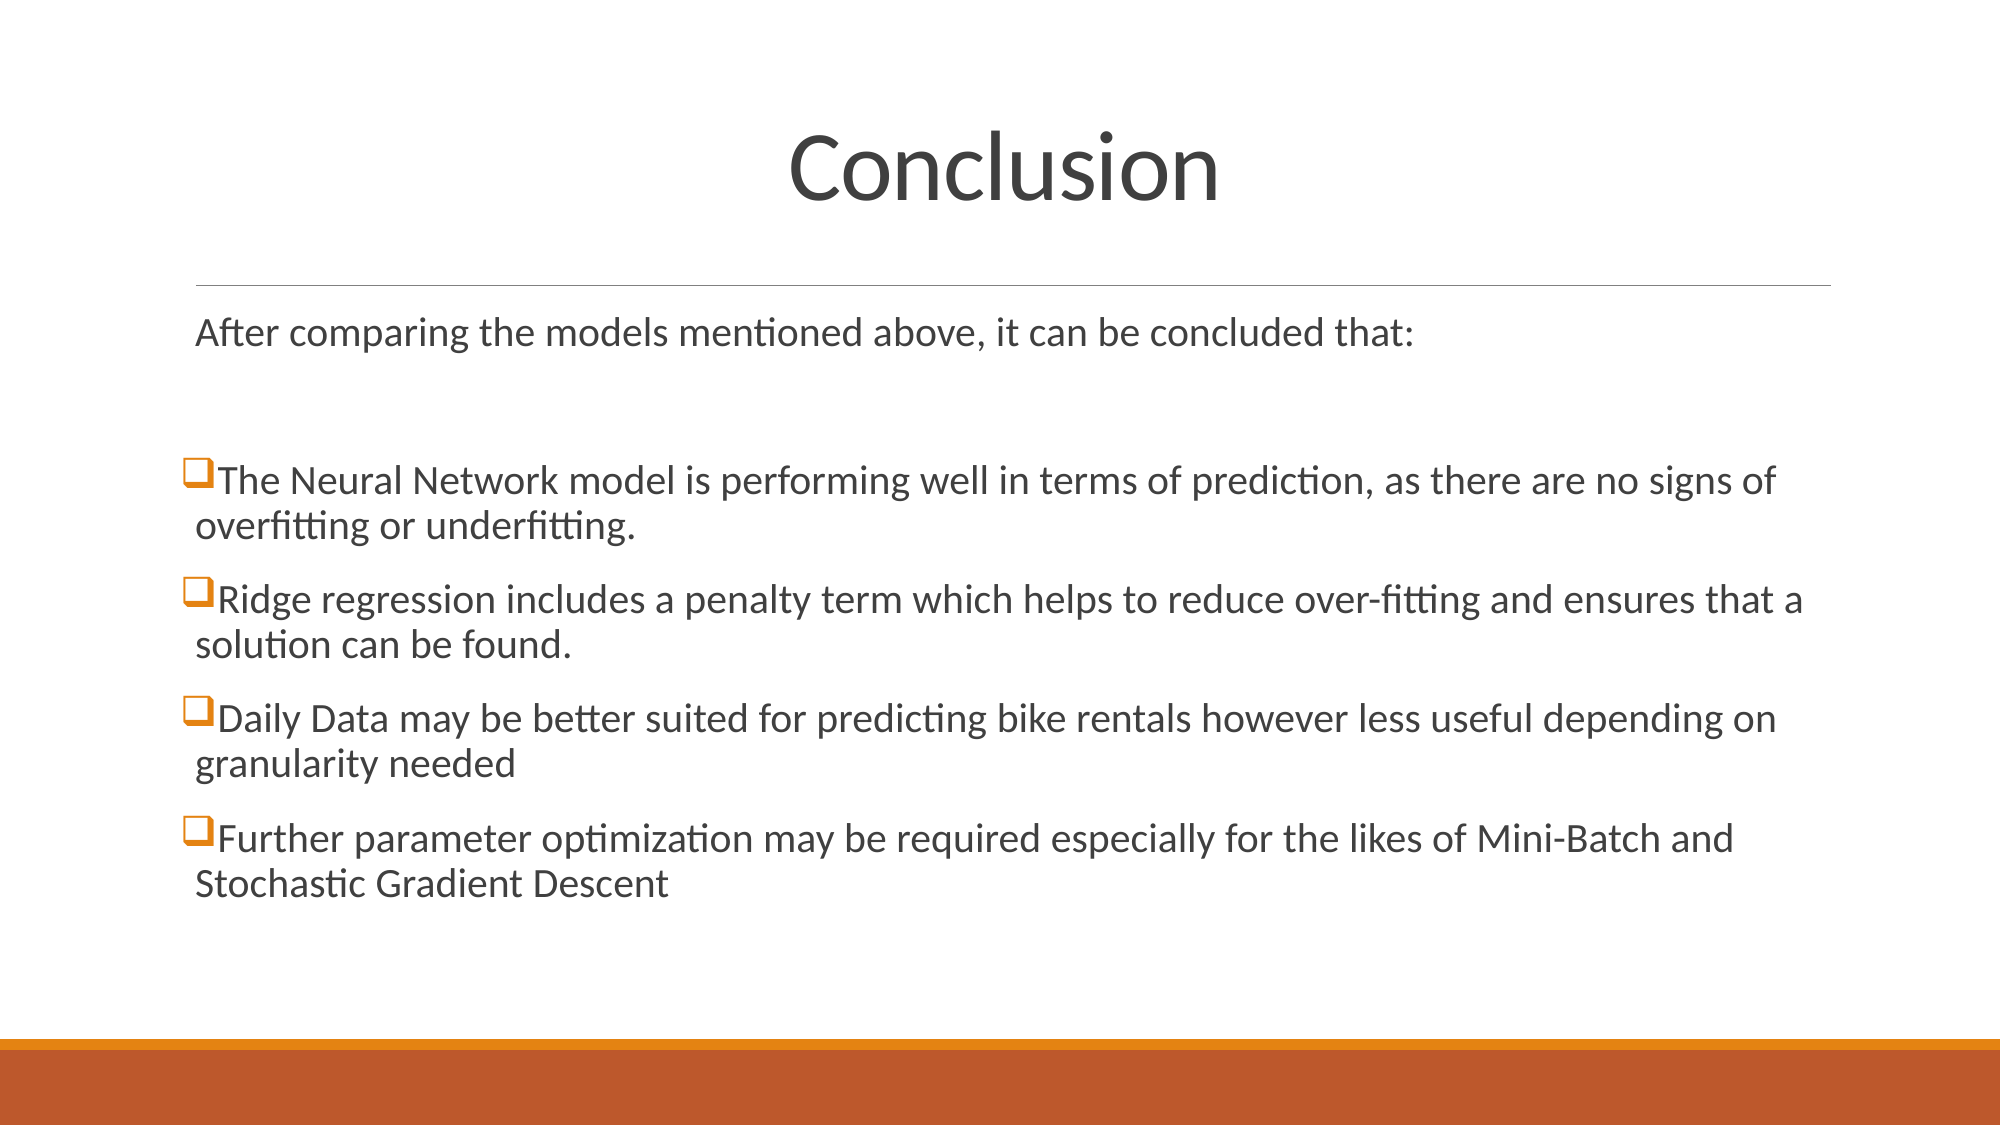

# Conclusion
After comparing the models mentioned above, it can be concluded that:

The Neural Network model is performing well in terms of prediction, as there are no signs of overfitting or underfitting.
Ridge regression includes a penalty term which helps to reduce over-fitting and ensures that a solution can be found.
Daily Data may be better suited for predicting bike rentals however less useful depending on granularity needed
Further parameter optimization may be required especially for the likes of Mini-Batch and Stochastic Gradient Descent